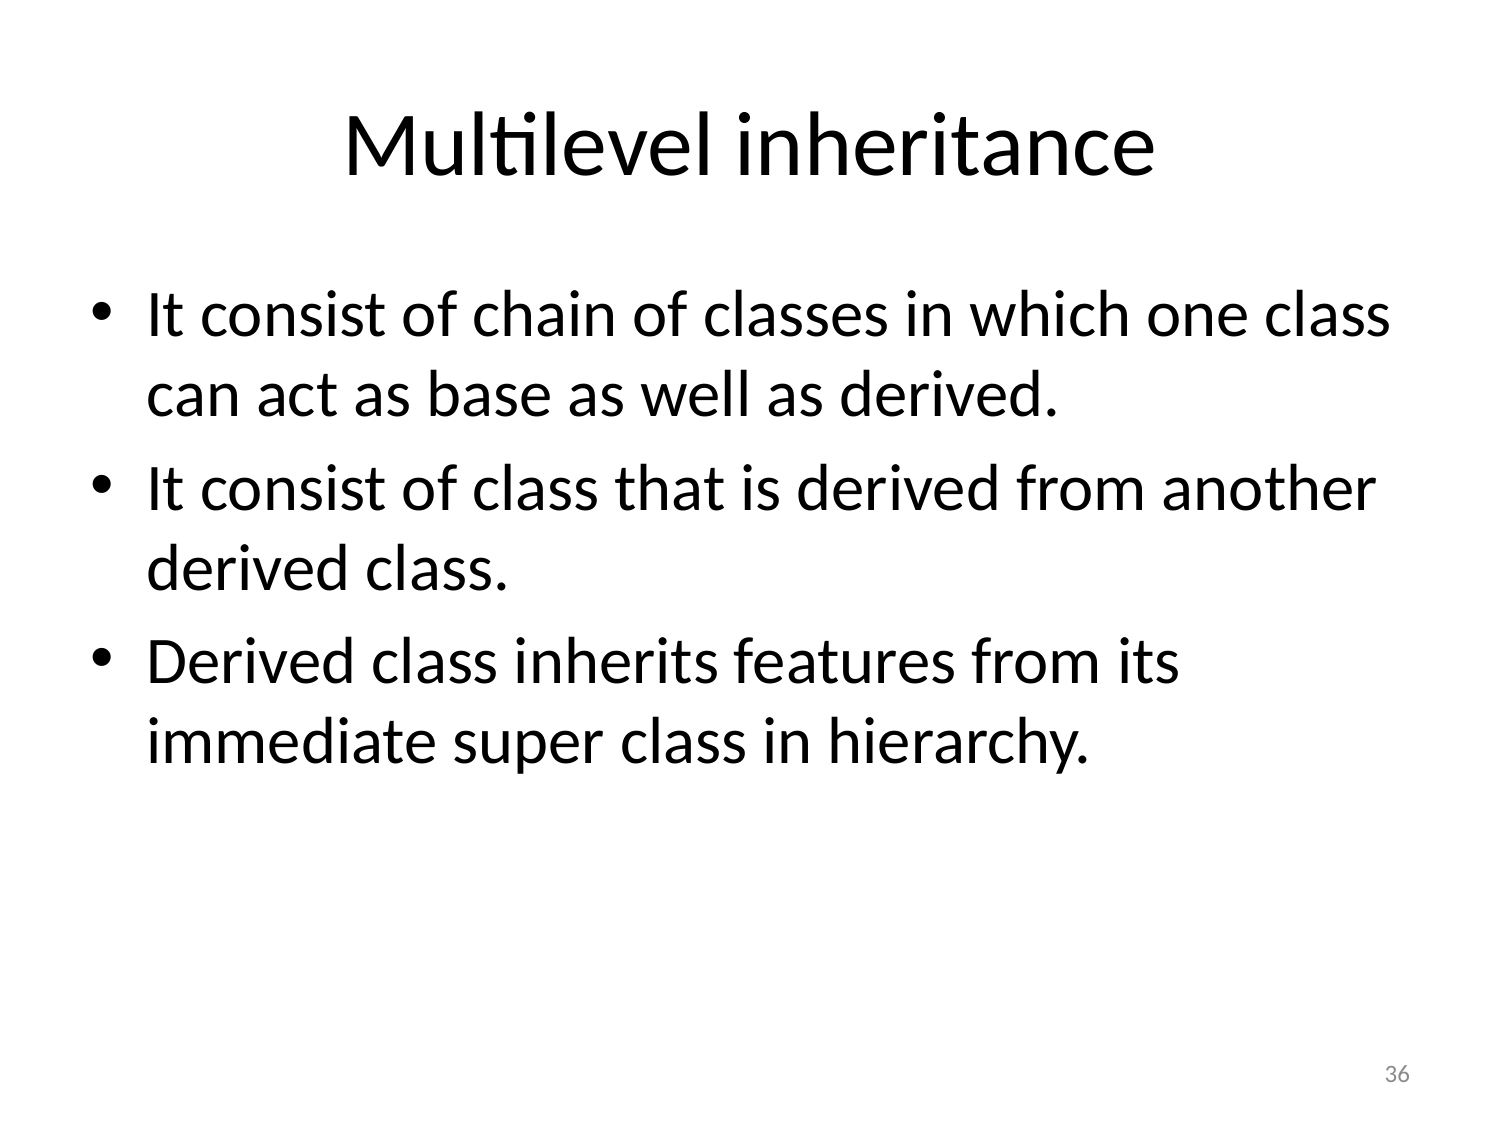

# Multilevel inheritance
It consist of chain of classes in which one class can act as base as well as derived.
It consist of class that is derived from another derived class.
Derived class inherits features from its immediate super class in hierarchy.

36